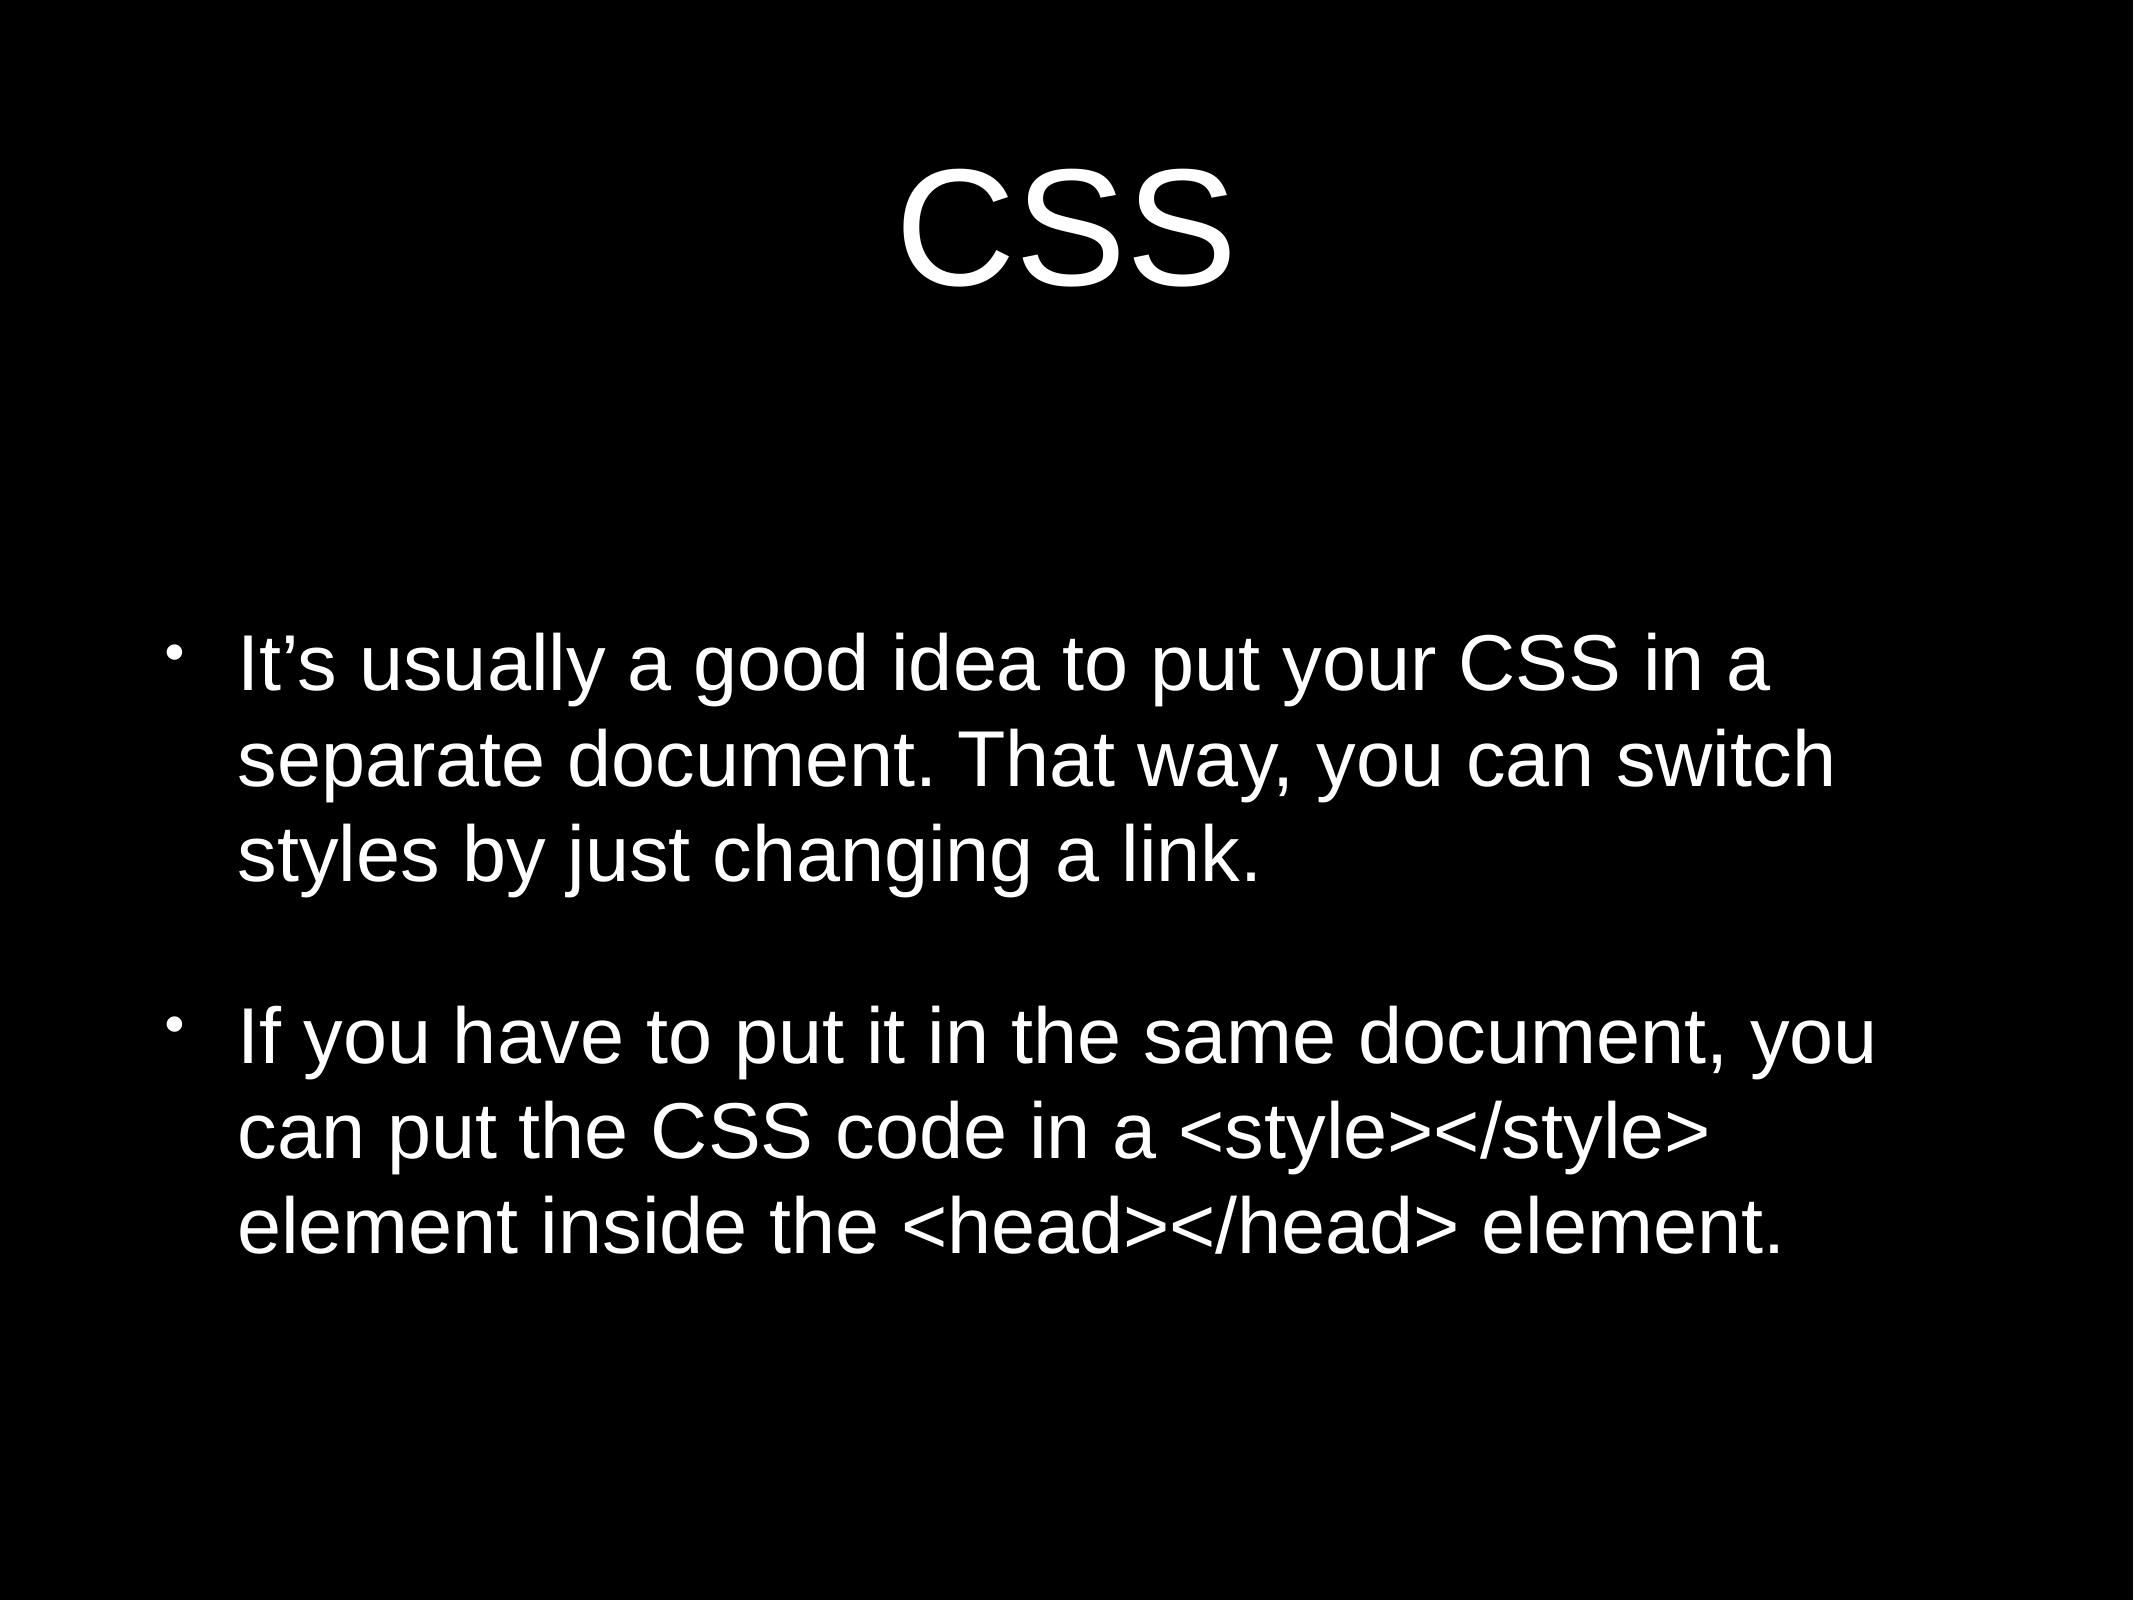

# CSS
It’s usually a good idea to put your CSS in a separate document. That way, you can switch styles by just changing a link.
If you have to put it in the same document, you can put the CSS code in a <style></style> element inside the <head></head> element.